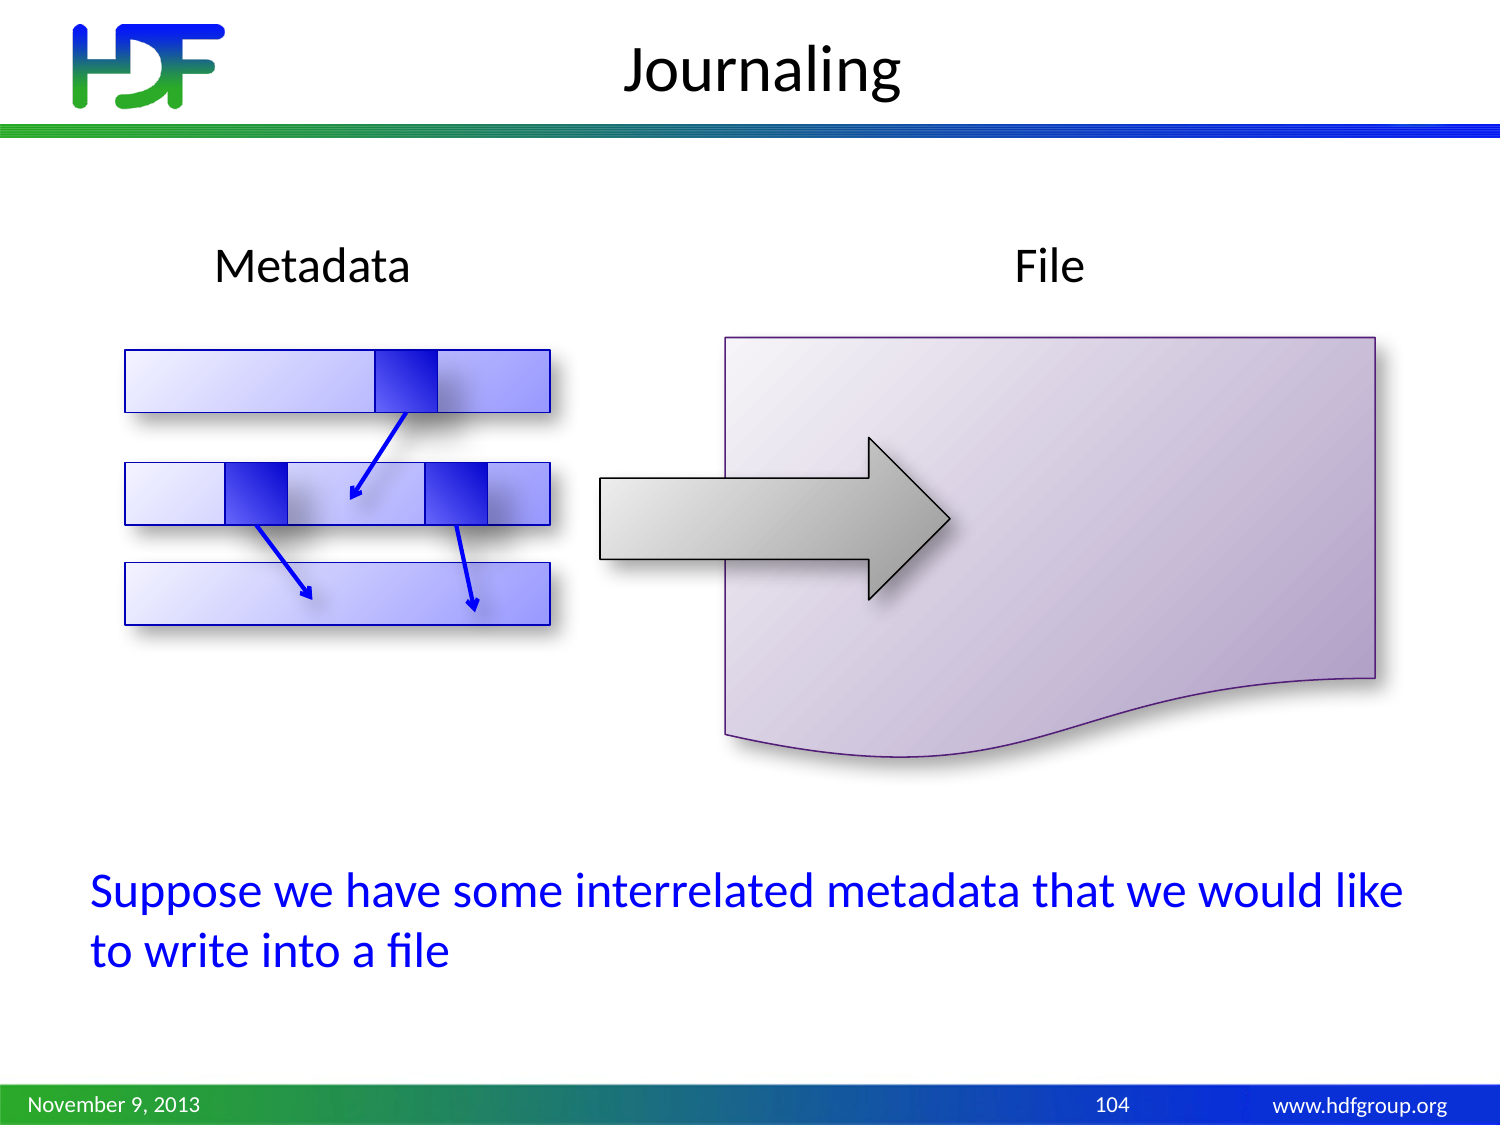

# Journaling
Metadata
File

Suppose we have some interrelated metadata that we would like to write into a file
November 9, 2013
104